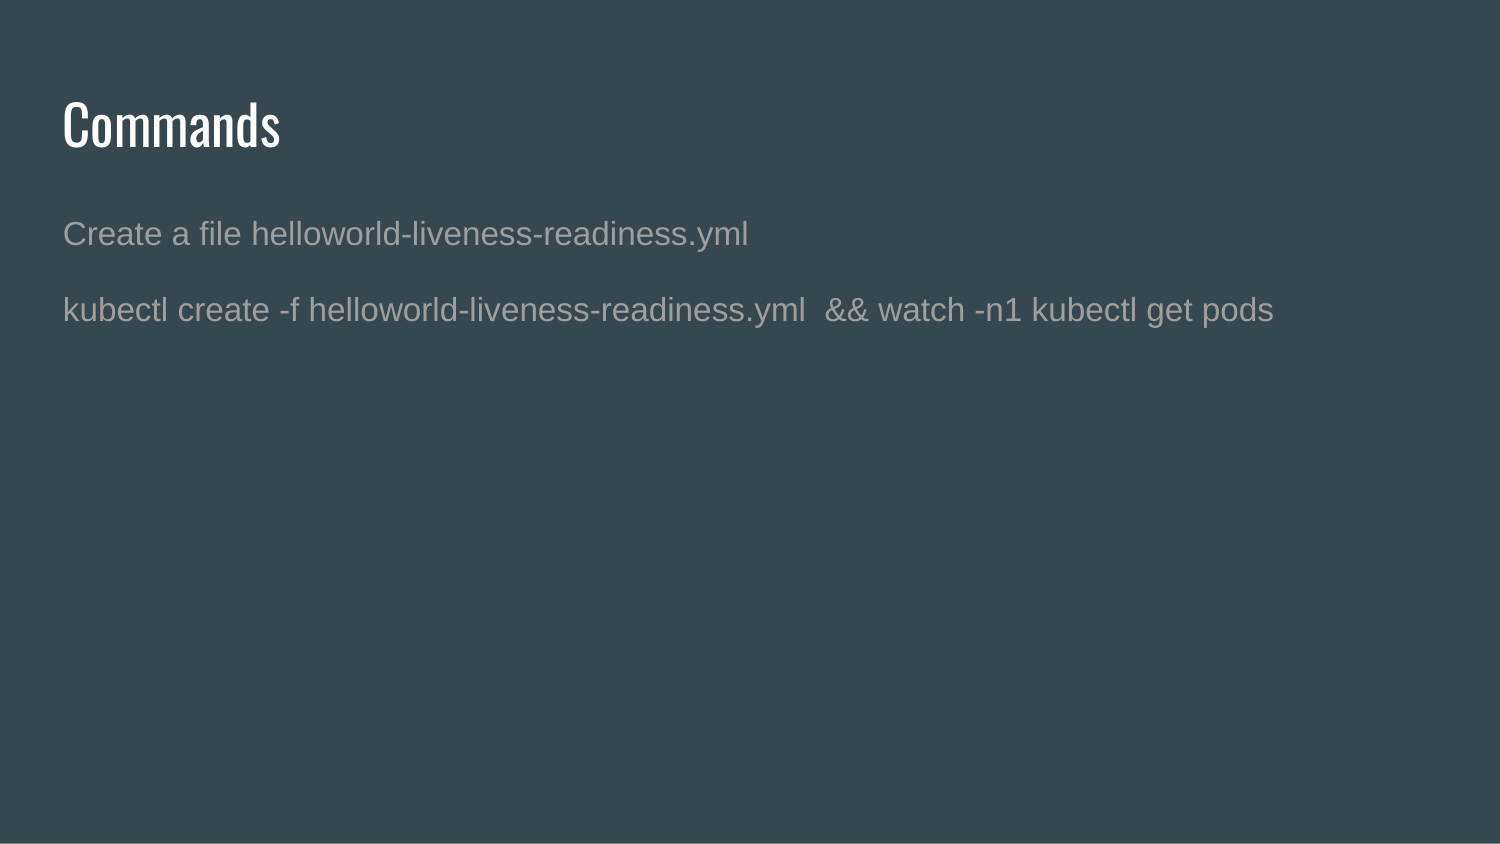

# Commands
Create a file helloworld-liveness-readiness.yml
kubectl create -f helloworld-liveness-readiness.yml  && watch -n1 kubectl get pods